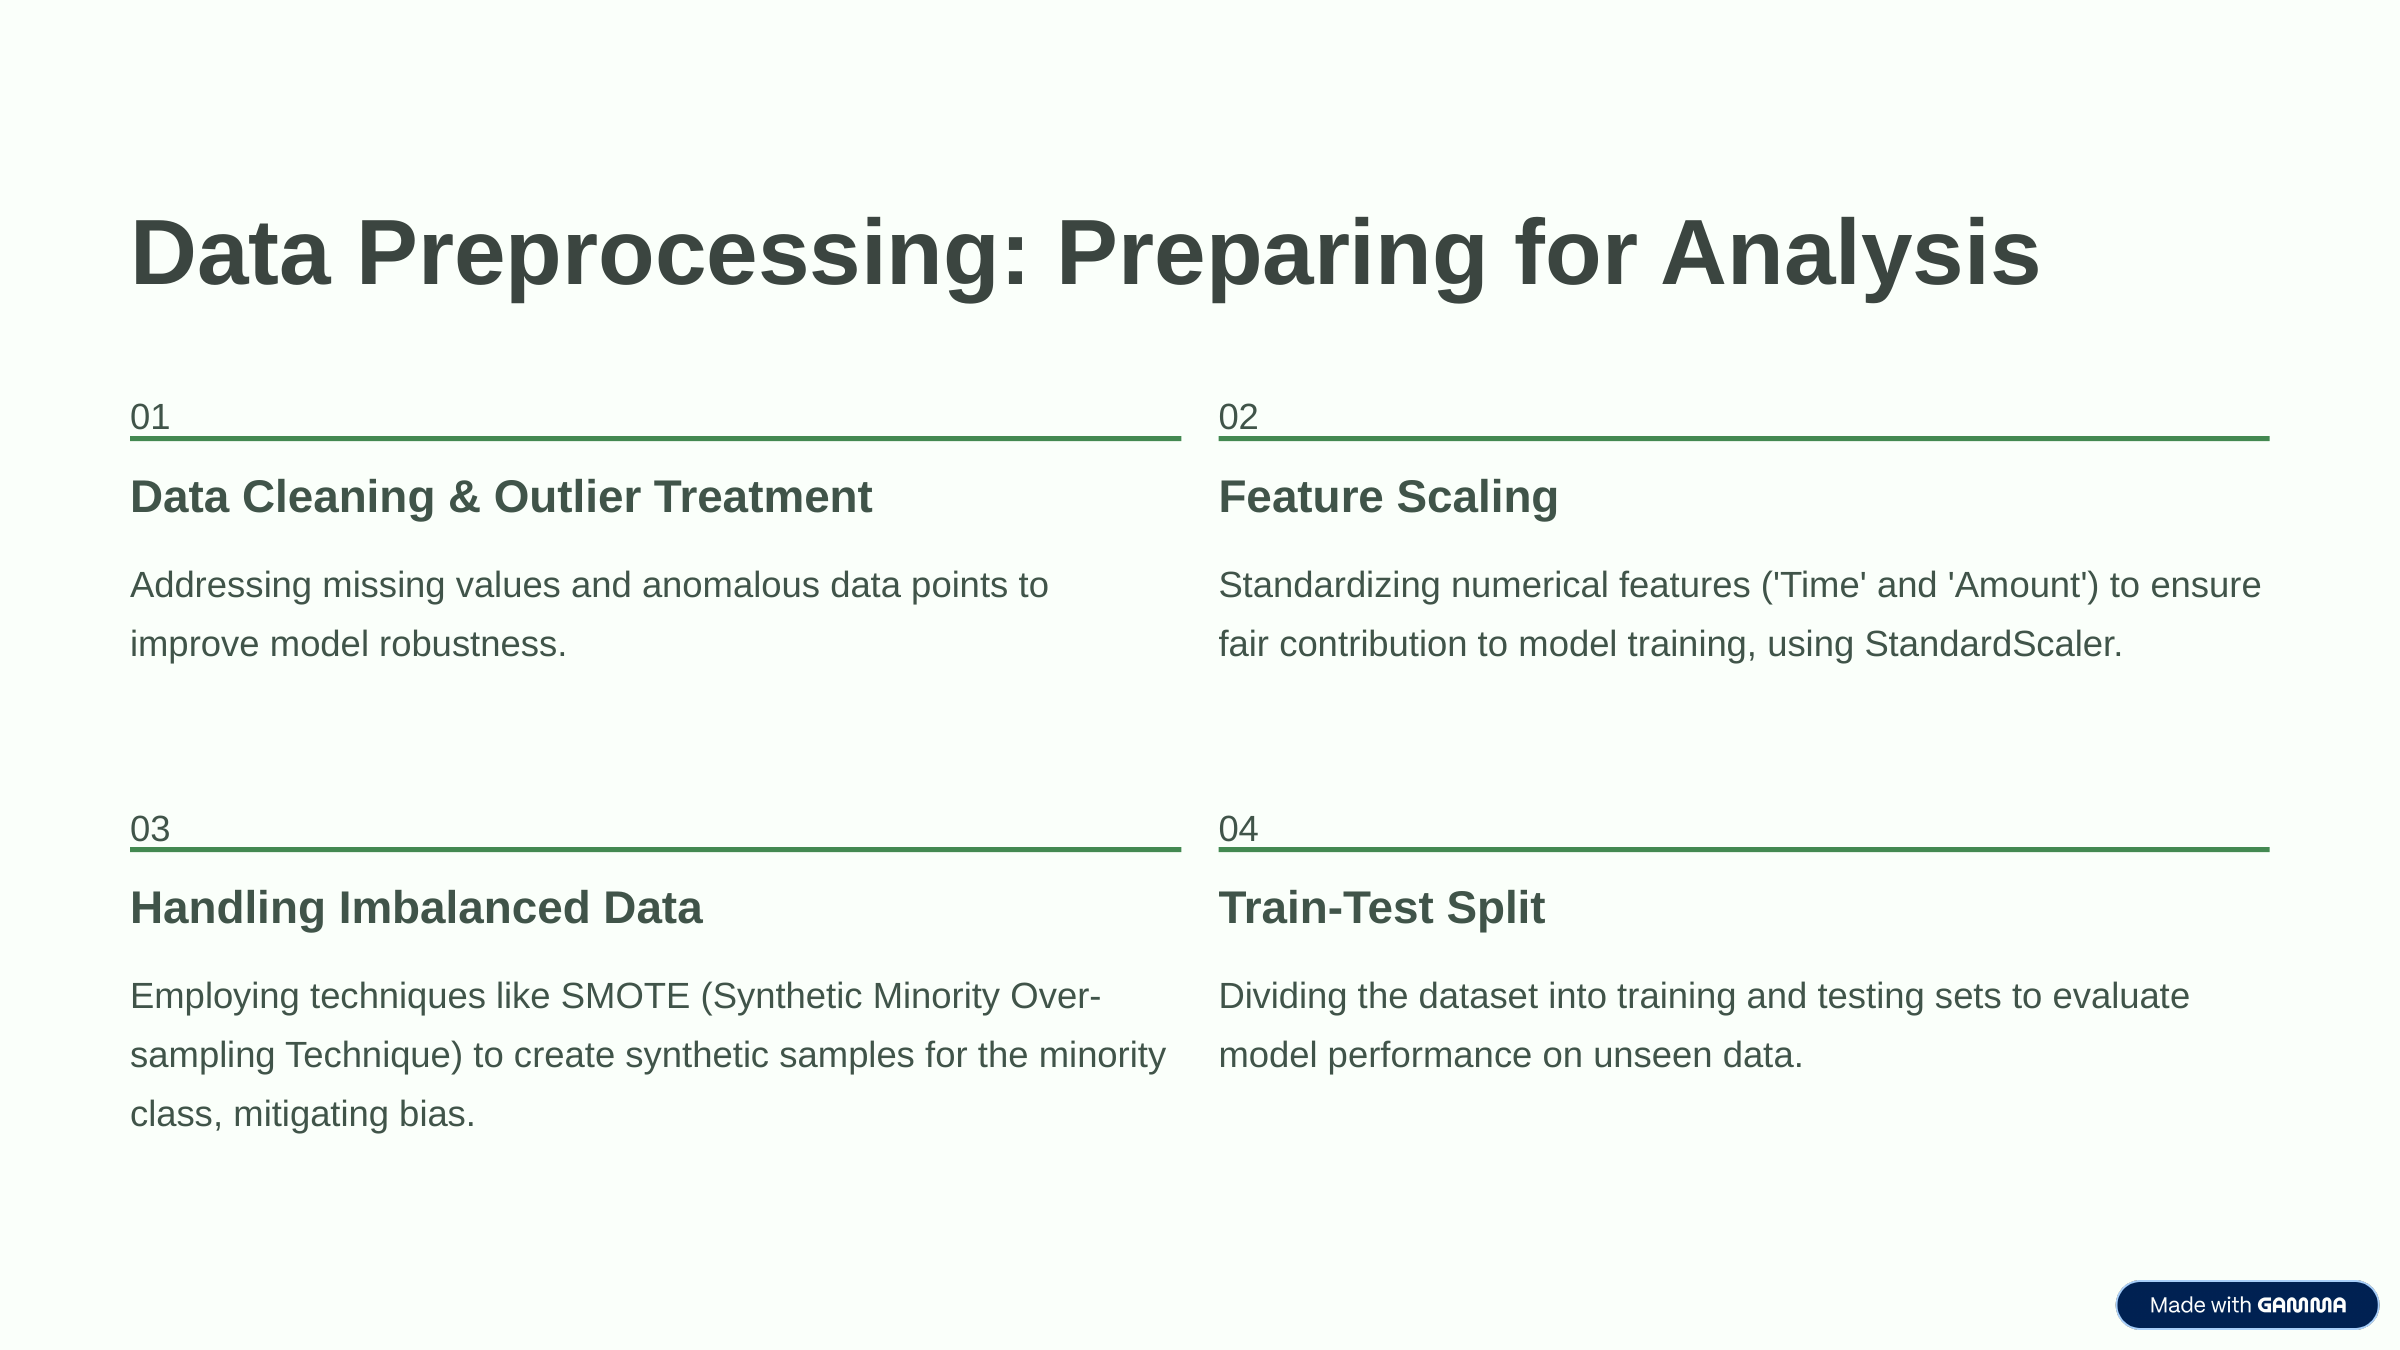

Data Preprocessing: Preparing for Analysis
01
02

Data Cleaning & Outlier Treatment
Feature Scaling
Addressing missing values and anomalous data points to improve model robustness.
Standardizing numerical features ('Time' and 'Amount') to ensure fair contribution to model training, using StandardScaler.
03
04

Handling Imbalanced Data
Train-Test Split
Employing techniques like SMOTE (Synthetic Minority Over-sampling Technique) to create synthetic samples for the minority class, mitigating bias.
Dividing the dataset into training and testing sets to evaluate model performance on unseen data.